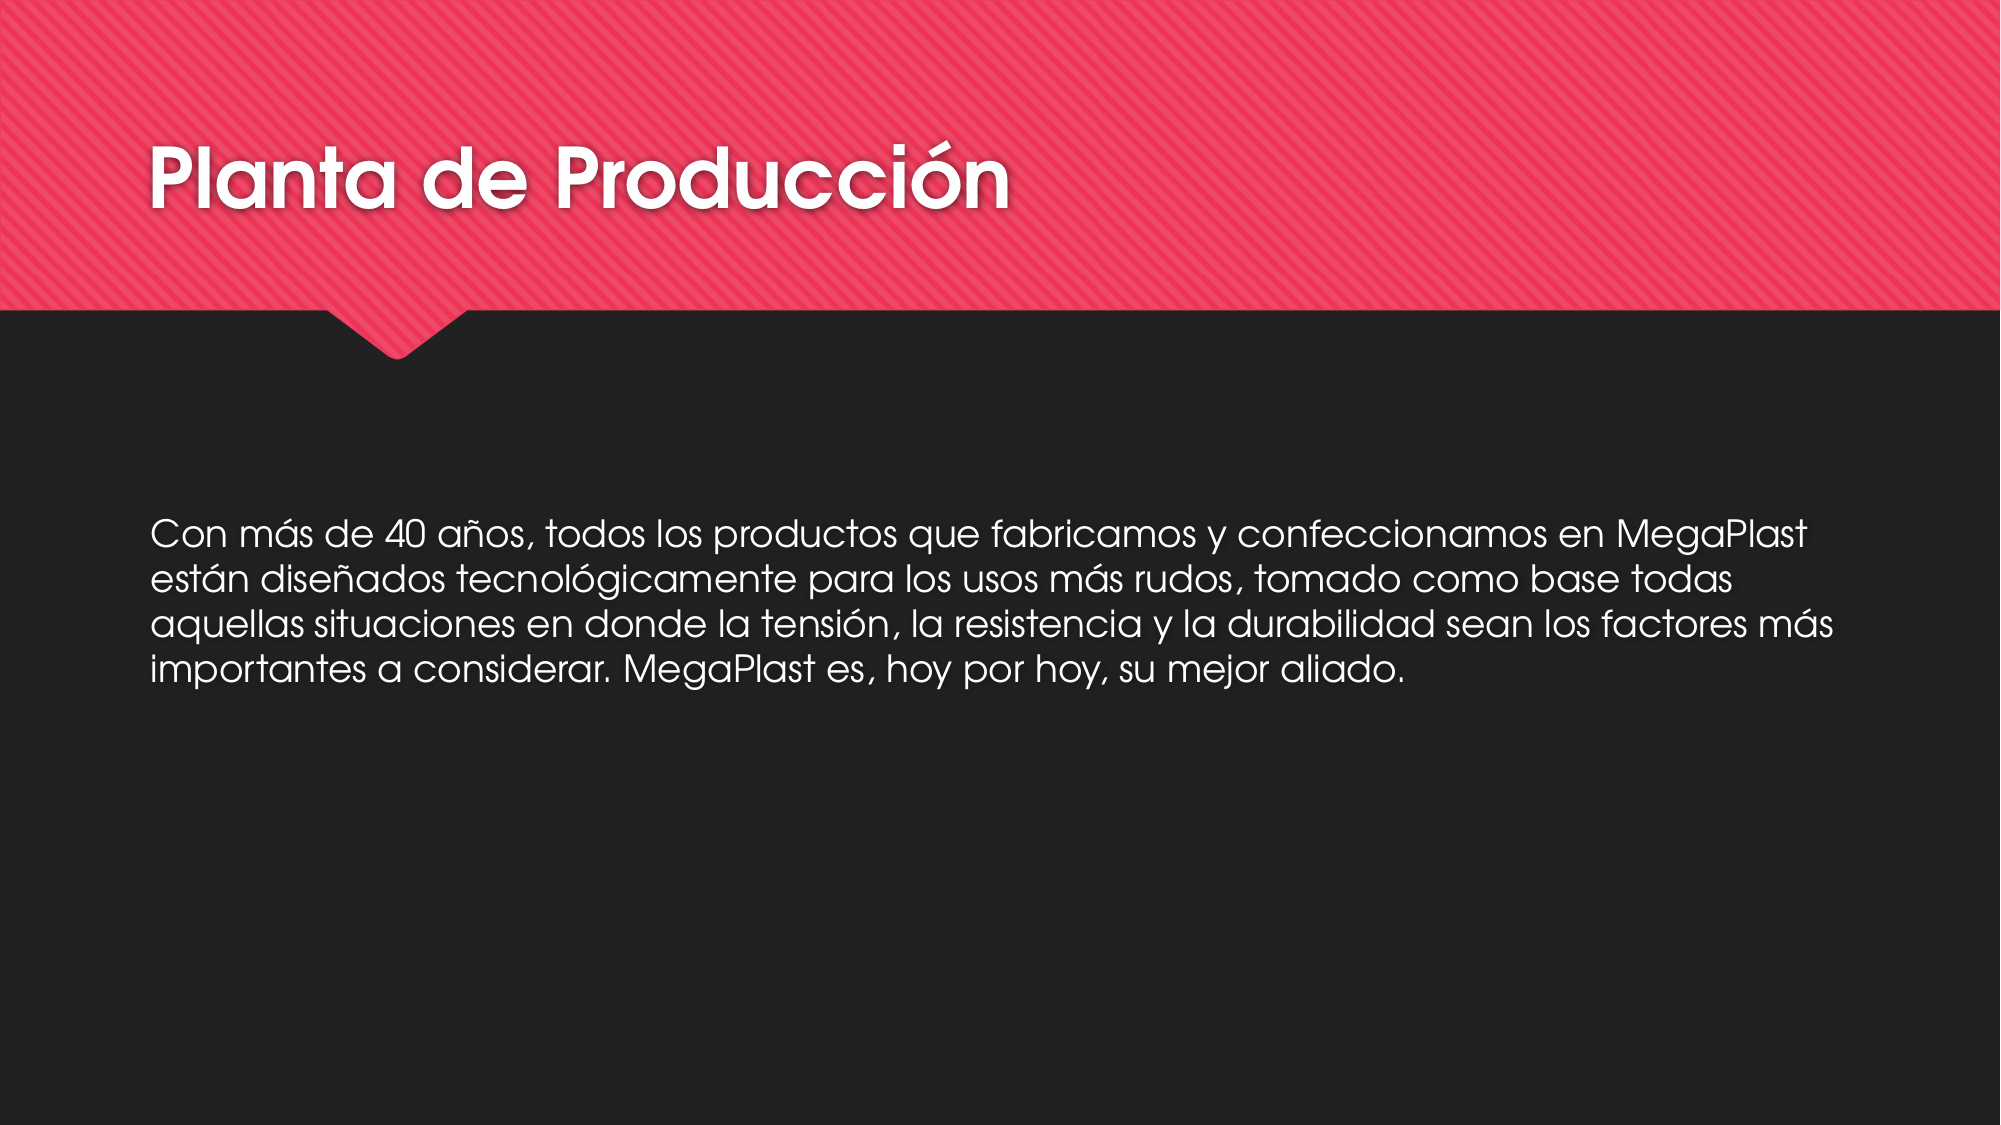

# Planta de Producción
Con más de 40 años, todos los productos que fabricamos y confeccionamos en MegaPlast están diseñados tecnológicamente para los usos más rudos, tomado como base todas aquellas situaciones en donde la tensión, la resistencia y la durabilidad sean los factores más importantes a considerar. MegaPlast es, hoy por hoy, su mejor aliado.